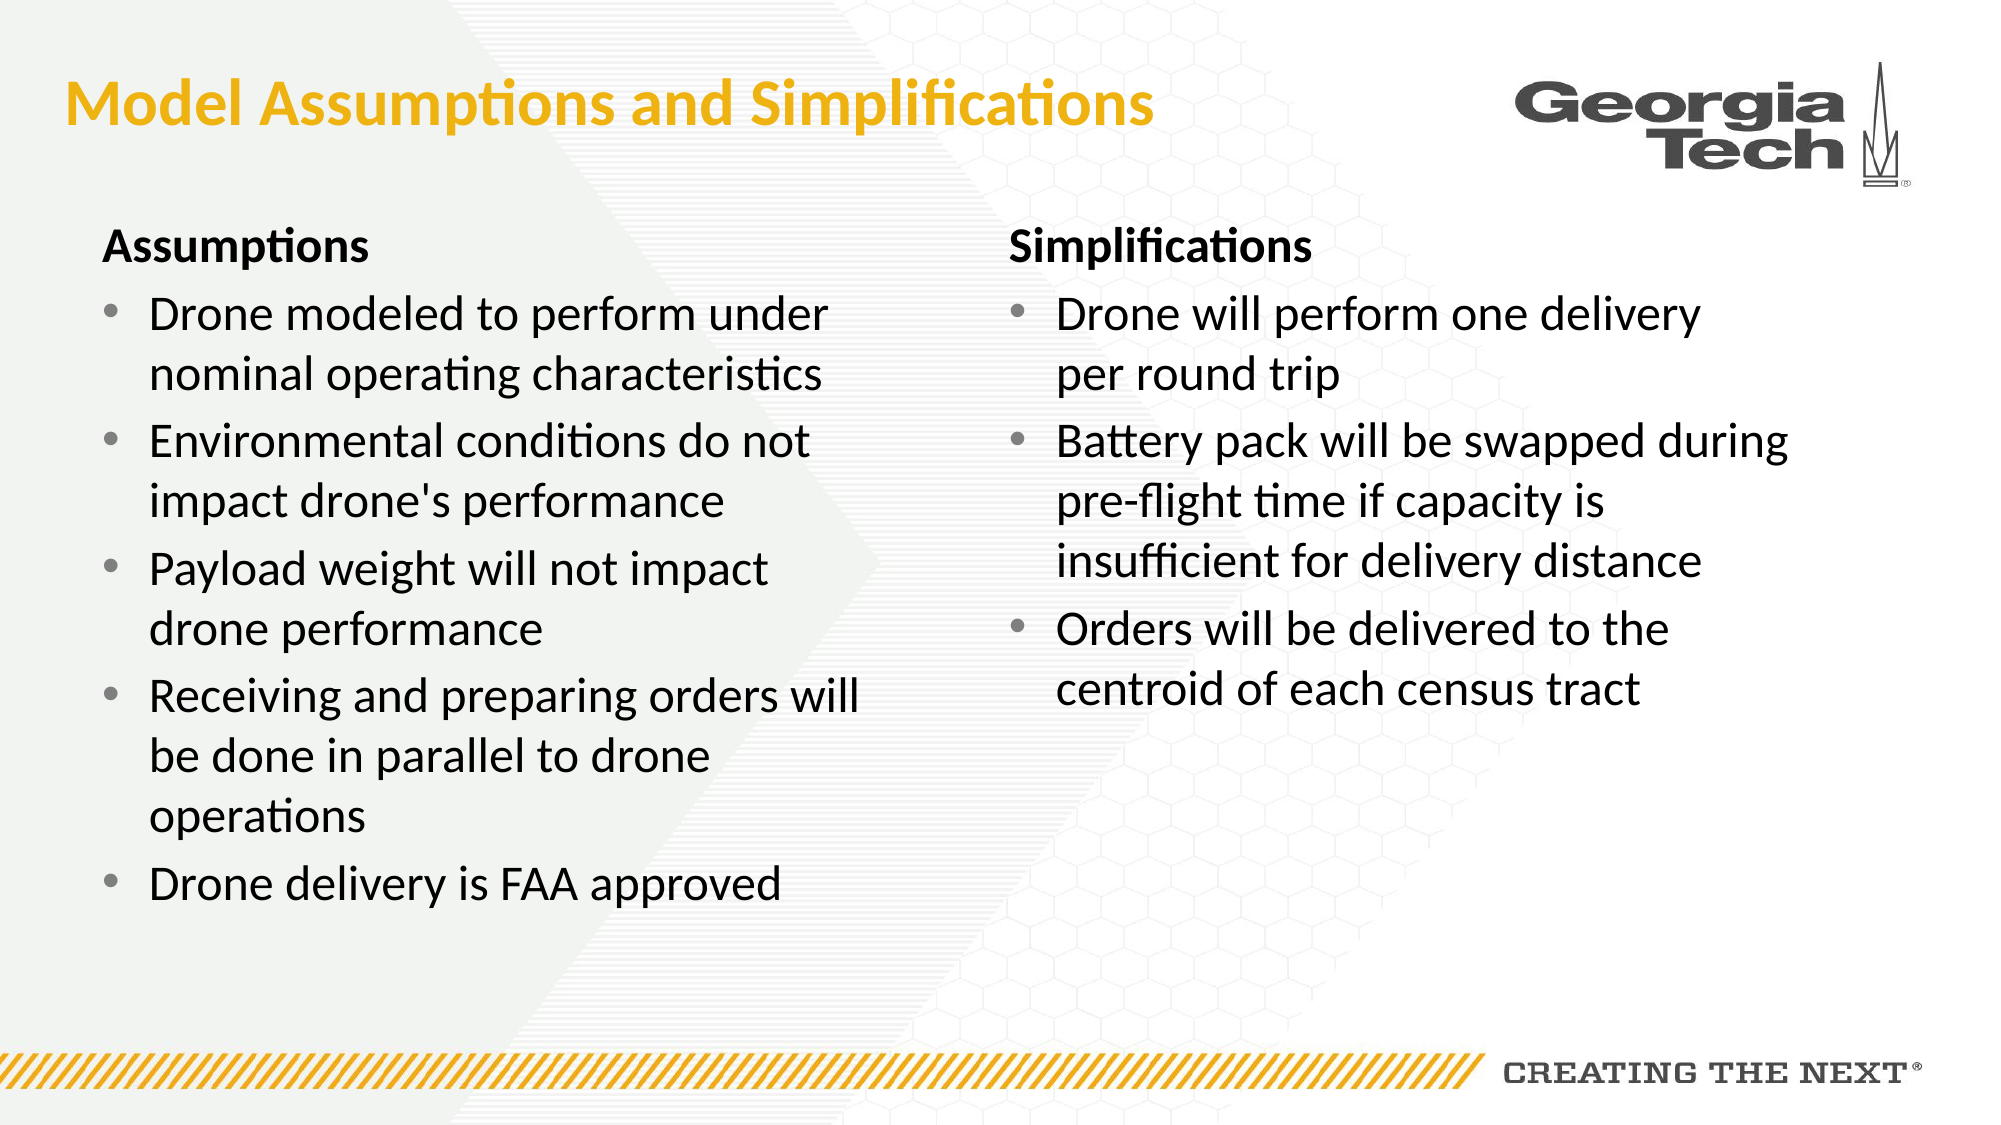

# Model Assumptions and Simplifications
Assumptions
Drone modeled to perform under nominal operating characteristics
Environmental conditions do not impact drone's performance
Payload weight will not impact drone performance
Receiving and preparing orders will be done in parallel to drone operations
Drone delivery is FAA approved

Simplifications
Drone will perform one delivery per round trip
Battery pack will be swapped during pre-flight time if capacity is insufficient for delivery distance
Orders will be delivered to the centroid of each census tract